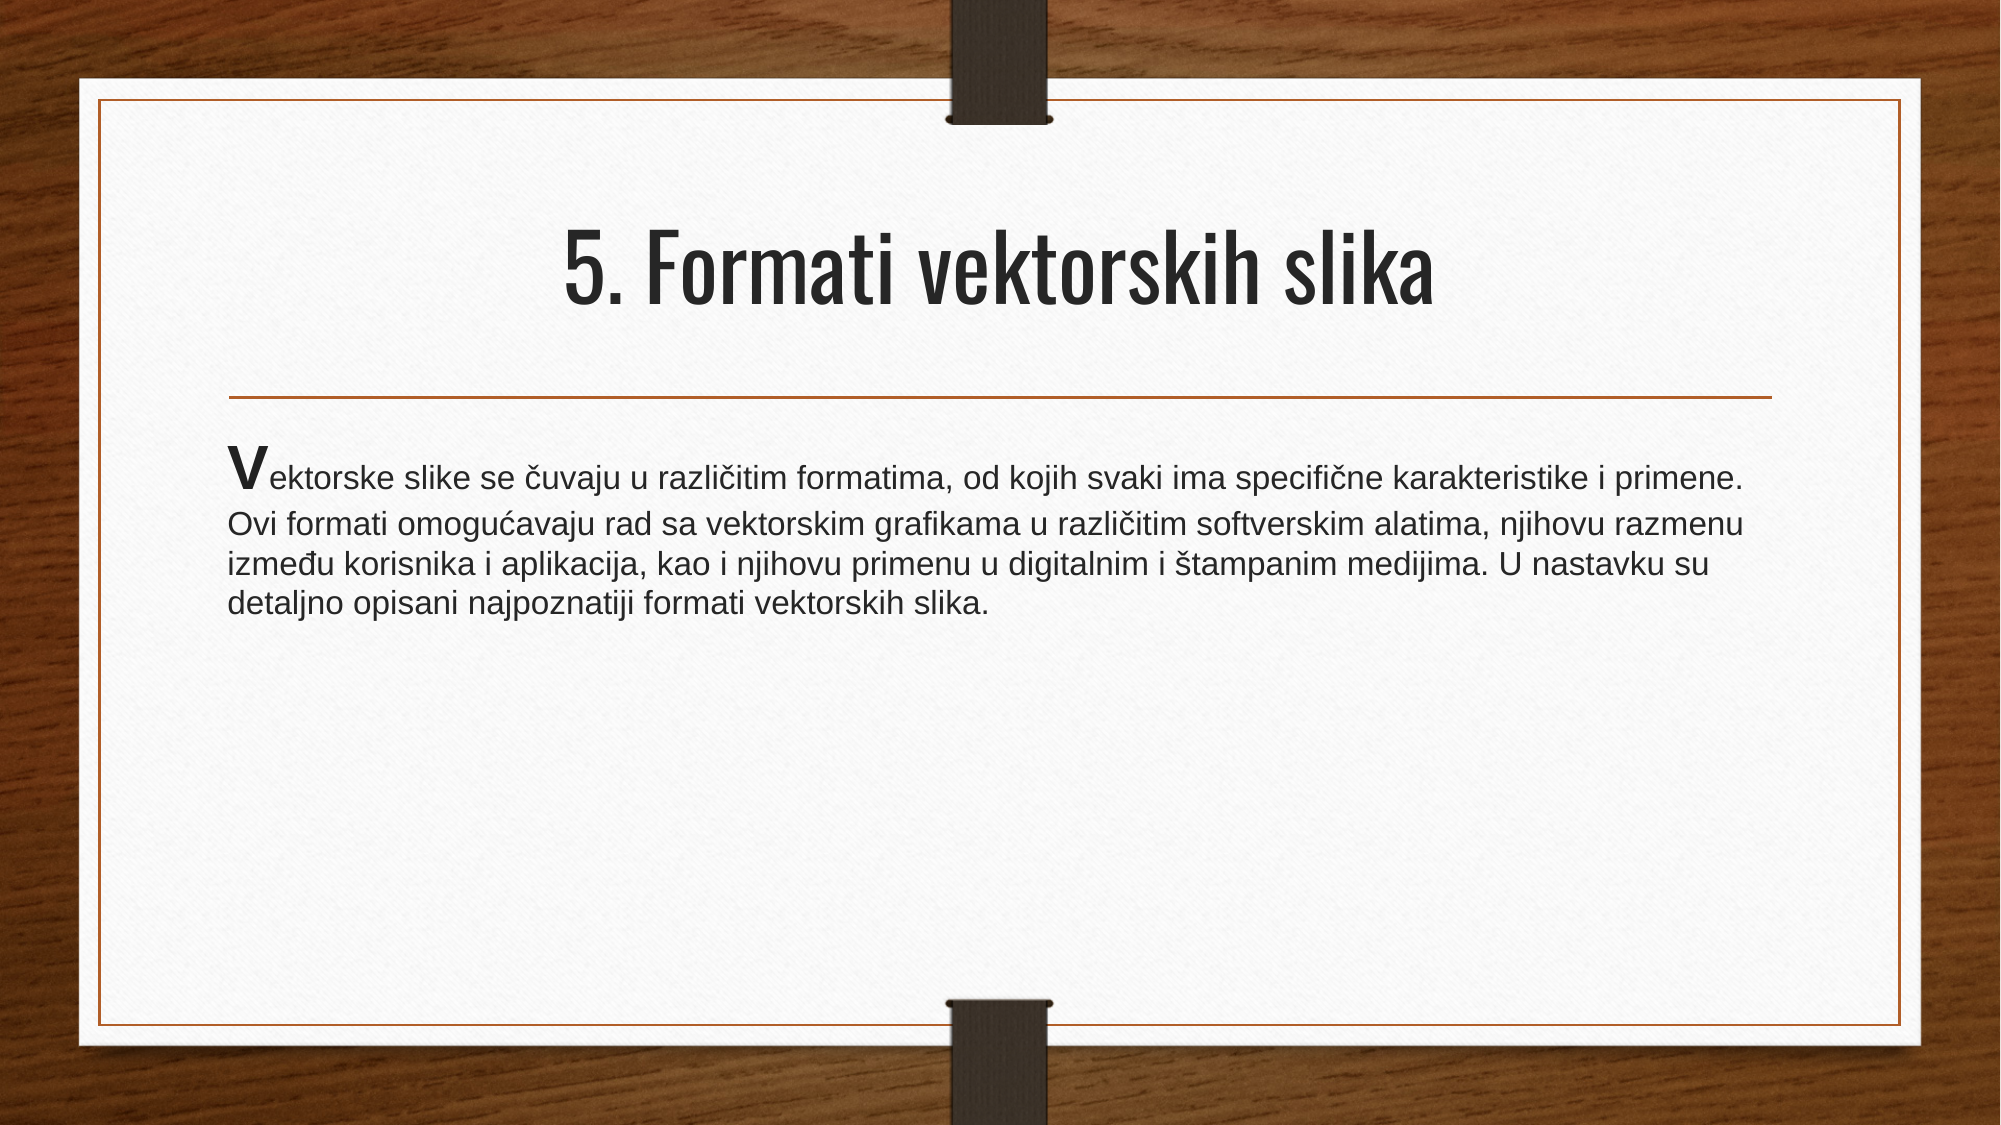

# 5. Formati vektorskih slika
Vektorske slike se čuvaju u različitim formatima, od kojih svaki ima specifične karakteristike i primene. Ovi formati omogućavaju rad sa vektorskim grafikama u različitim softverskim alatima, njihovu razmenu između korisnika i aplikacija, kao i njihovu primenu u digitalnim i štampanim medijima. U nastavku su detaljno opisani najpoznatiji formati vektorskih slika.